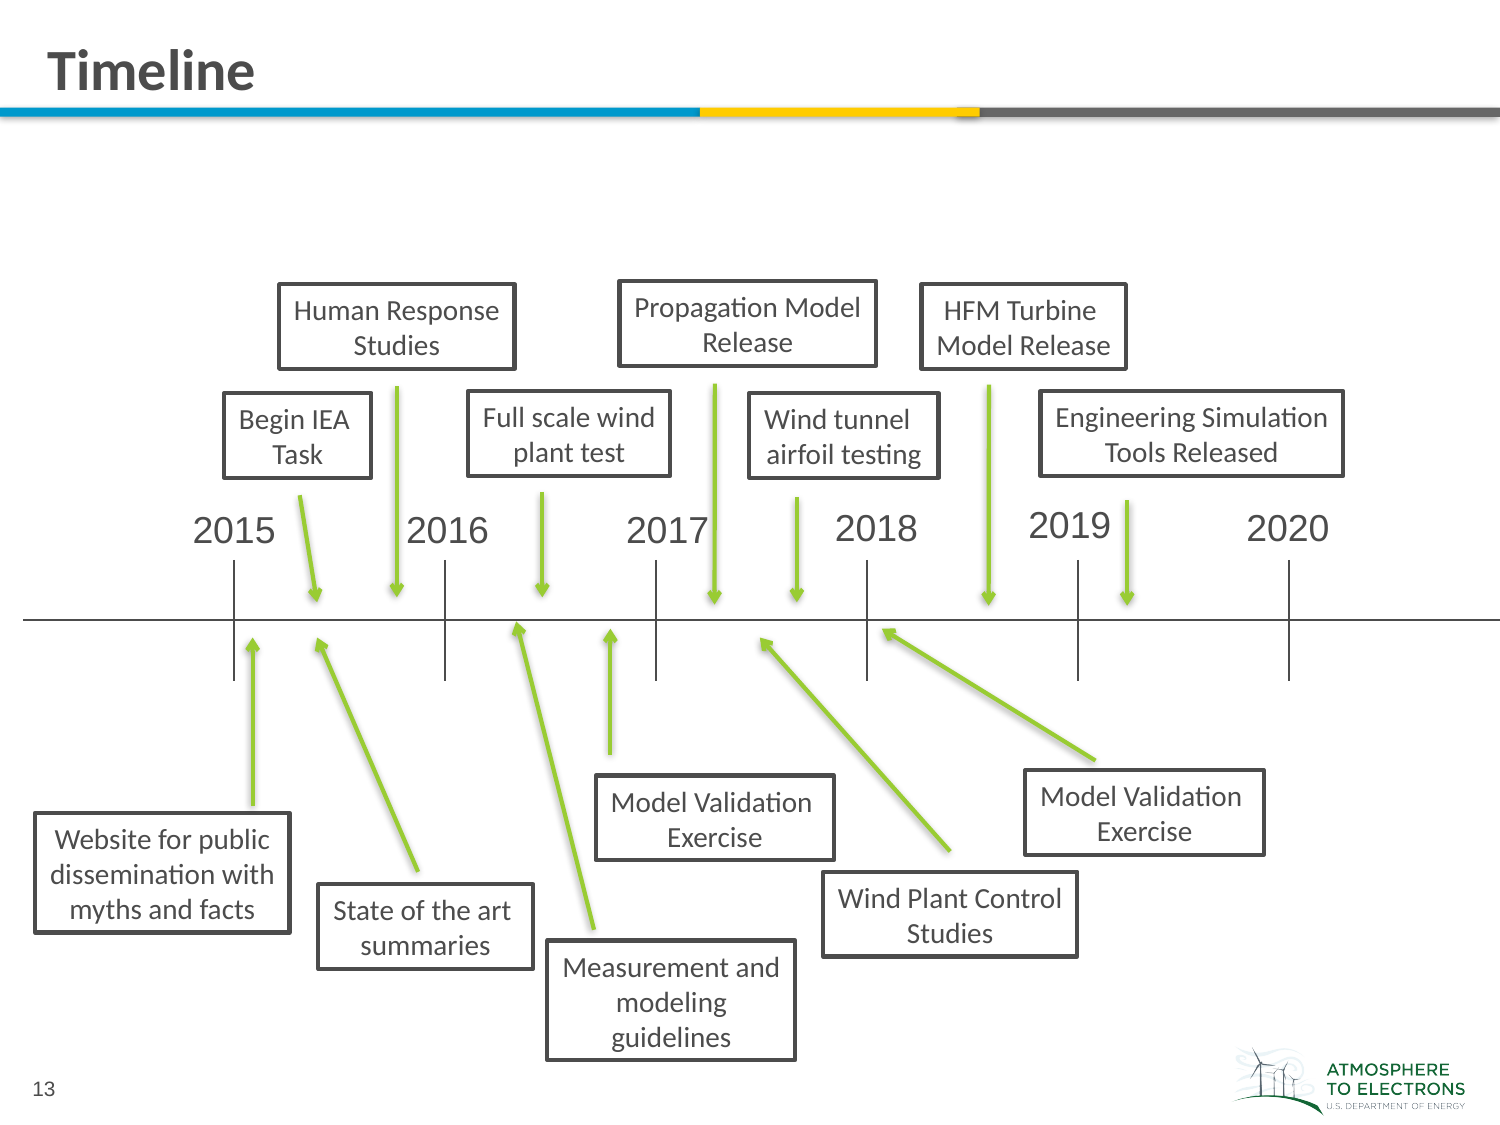

# Timeline
Propagation Model
Release
Human Response
Studies
HFM Turbine
Model Release
Full scale wind
plant test
Engineering Simulation
Tools Released
Begin IEA
Task
Wind tunnel
airfoil testing
2019
2020
2018
2016
2015
2017
|  |  |  |  |  |  |  |
| --- | --- | --- | --- | --- | --- | --- |
|  |  |  |  |  |  |  |
Model Validation
Exercise
Model Validation
Exercise
Website for public
dissemination with
myths and facts
Wind Plant Control
Studies
State of the art
summaries
Measurement and
modeling
guidelines